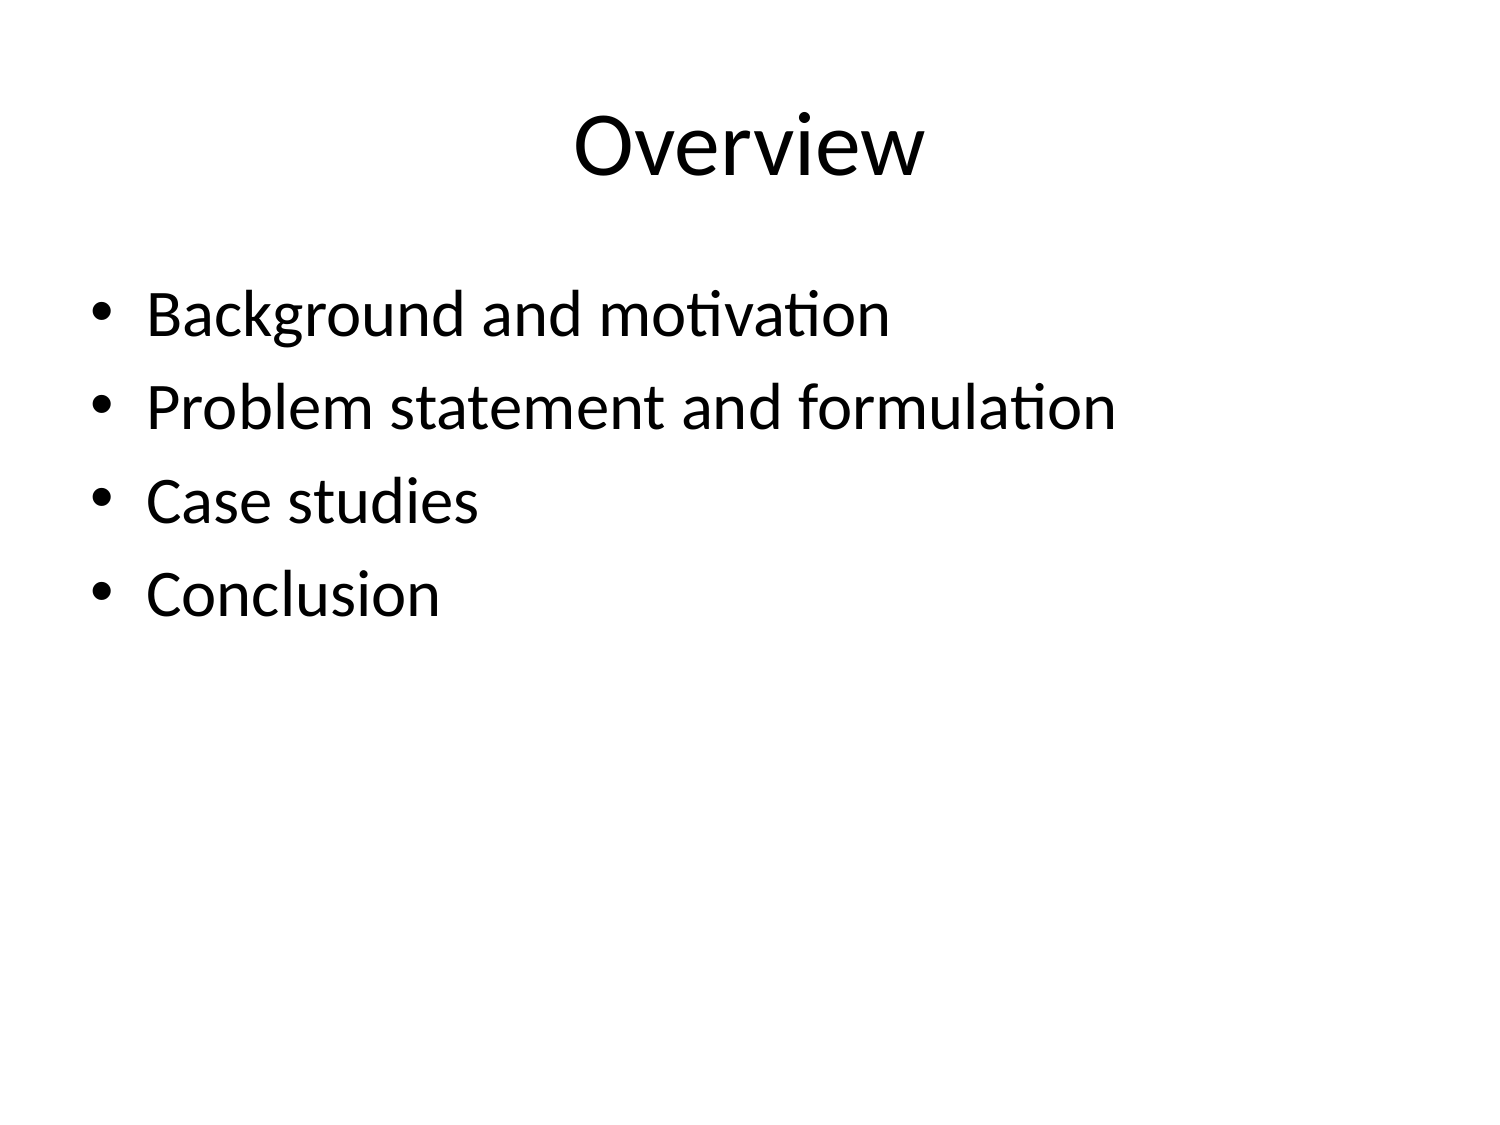

# Overview
Background and motivation
Problem statement and formulation
Case studies
Conclusion